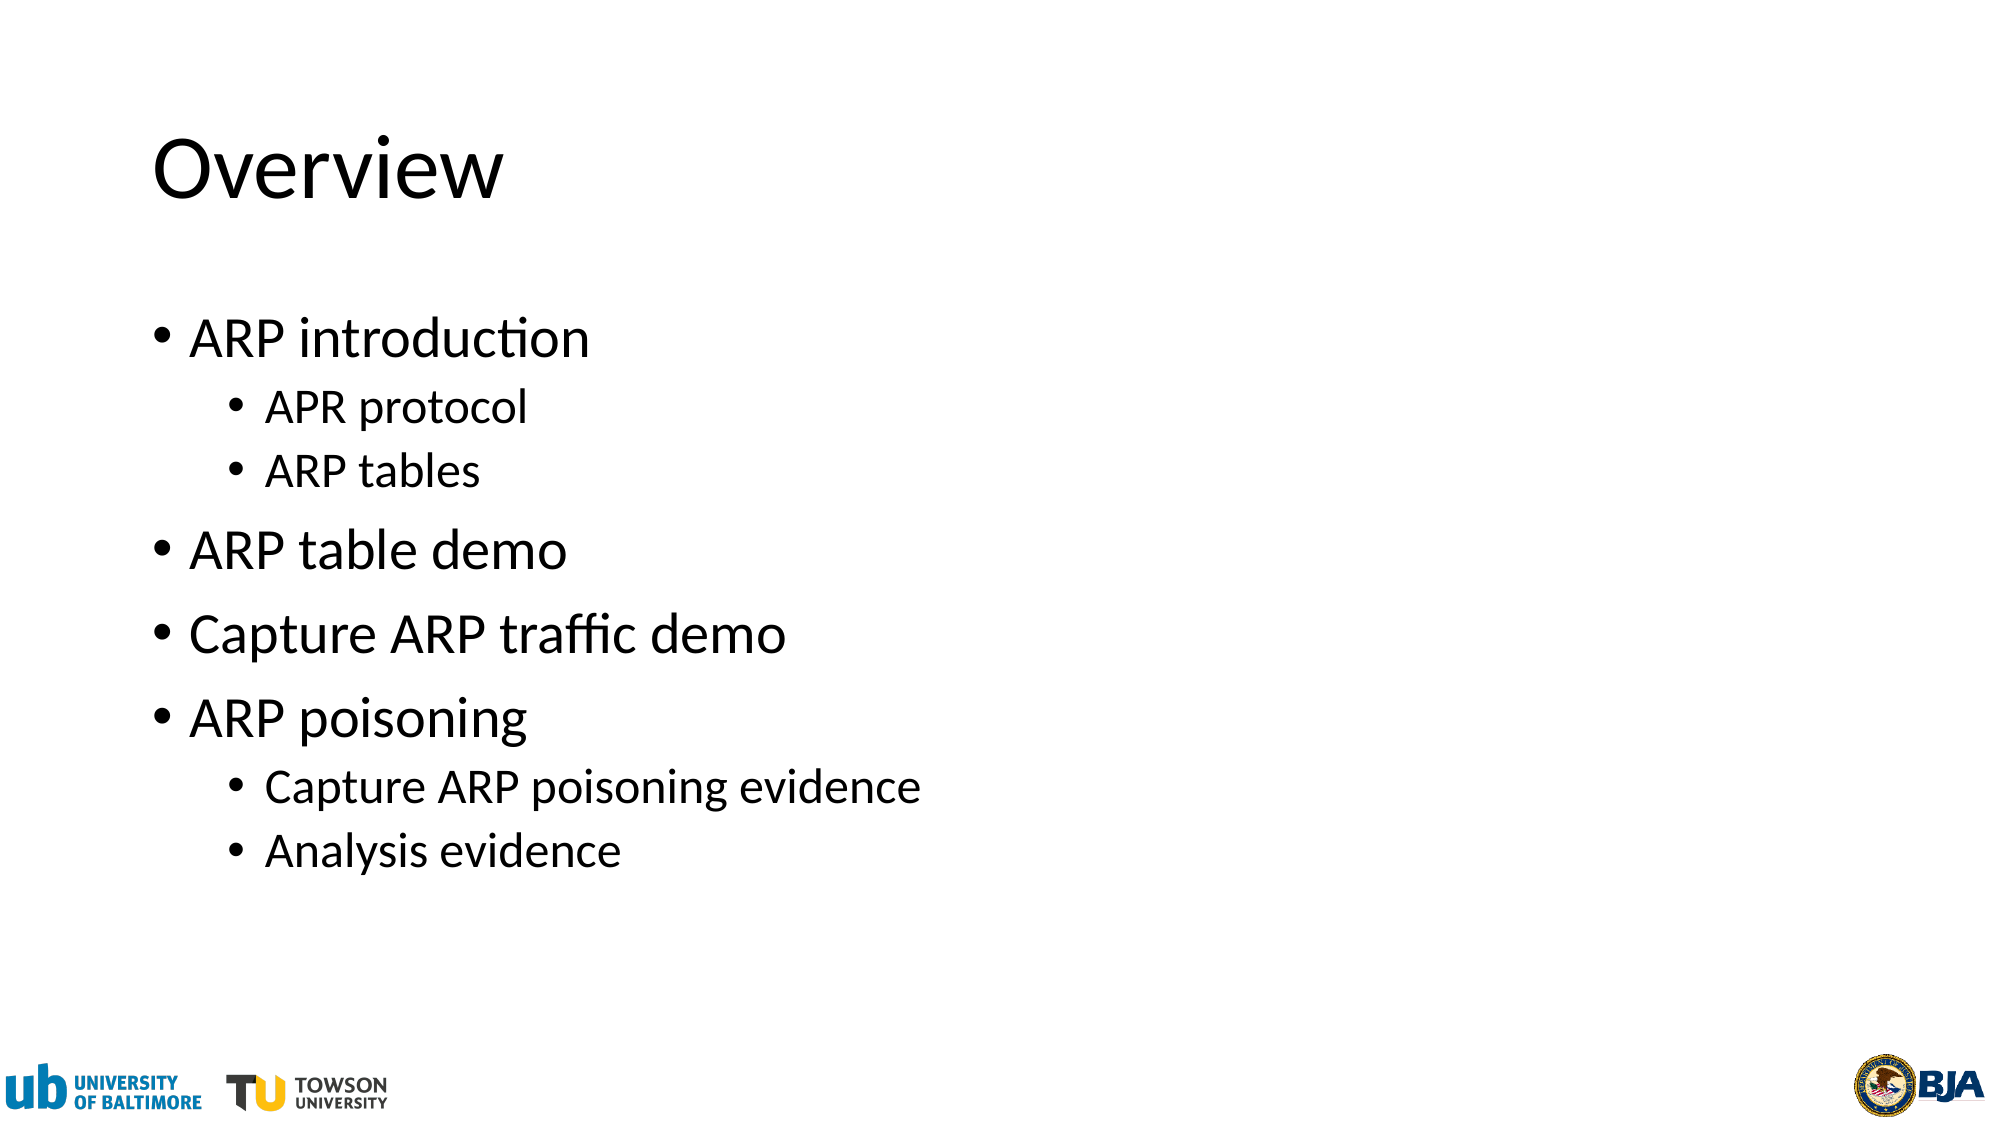

# Overview
ARP introduction
APR protocol
ARP tables
ARP table demo
Capture ARP traffic demo
ARP poisoning
Capture ARP poisoning evidence
Analysis evidence